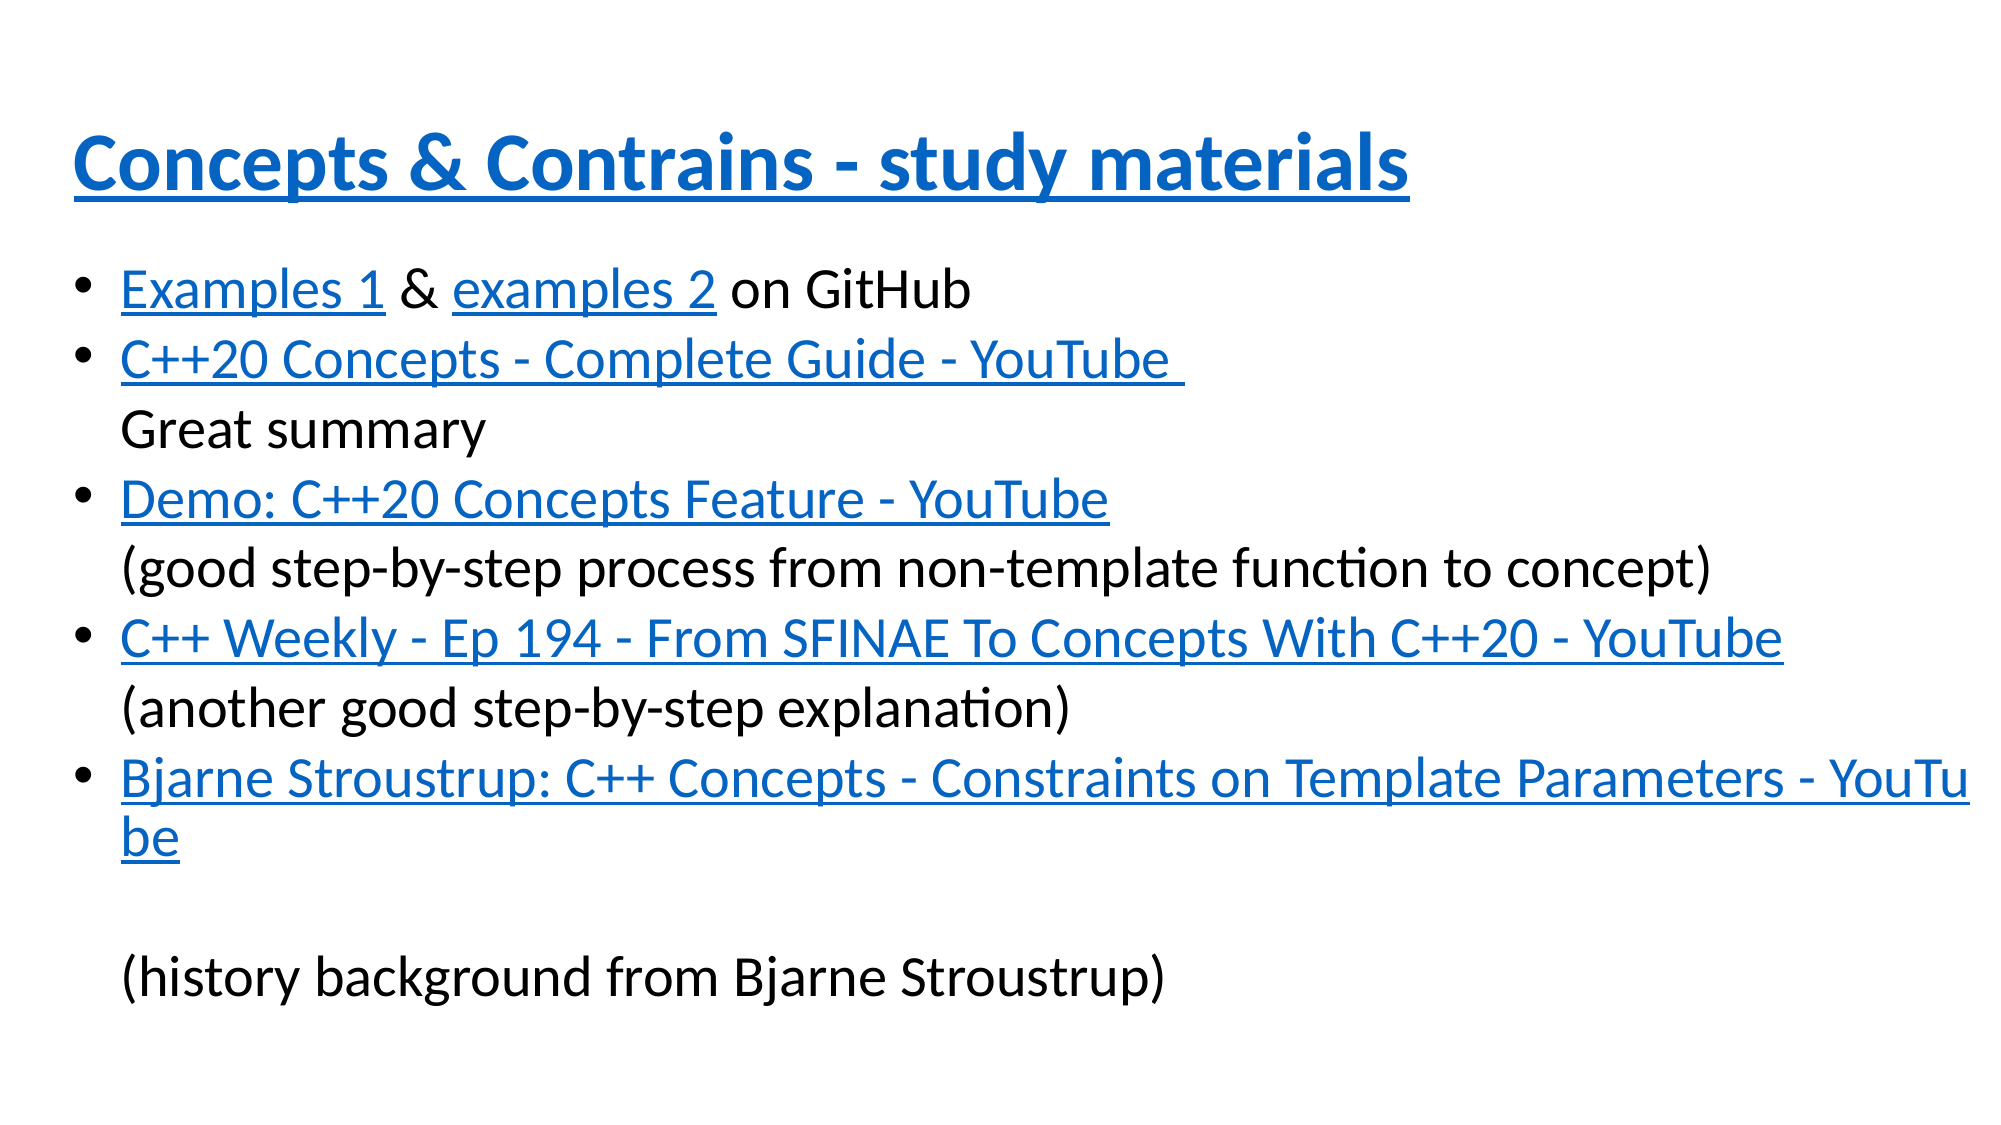

Concepts & Contrains - study materials
Examples 1 & examples 2 on GitHub
C++20 Concepts - Complete Guide - YouTube 
Great summary
Demo: C++20 Concepts Feature - YouTube
(good step-by-step process from non-template function to concept)
C++ Weekly - Ep 194 - From SFINAE To Concepts With C++20 - YouTube
(another good step-by-step explanation)
Bjarne Stroustrup: C++ Concepts - Constraints on Template Parameters - YouTube
(history background from Bjarne Stroustrup)